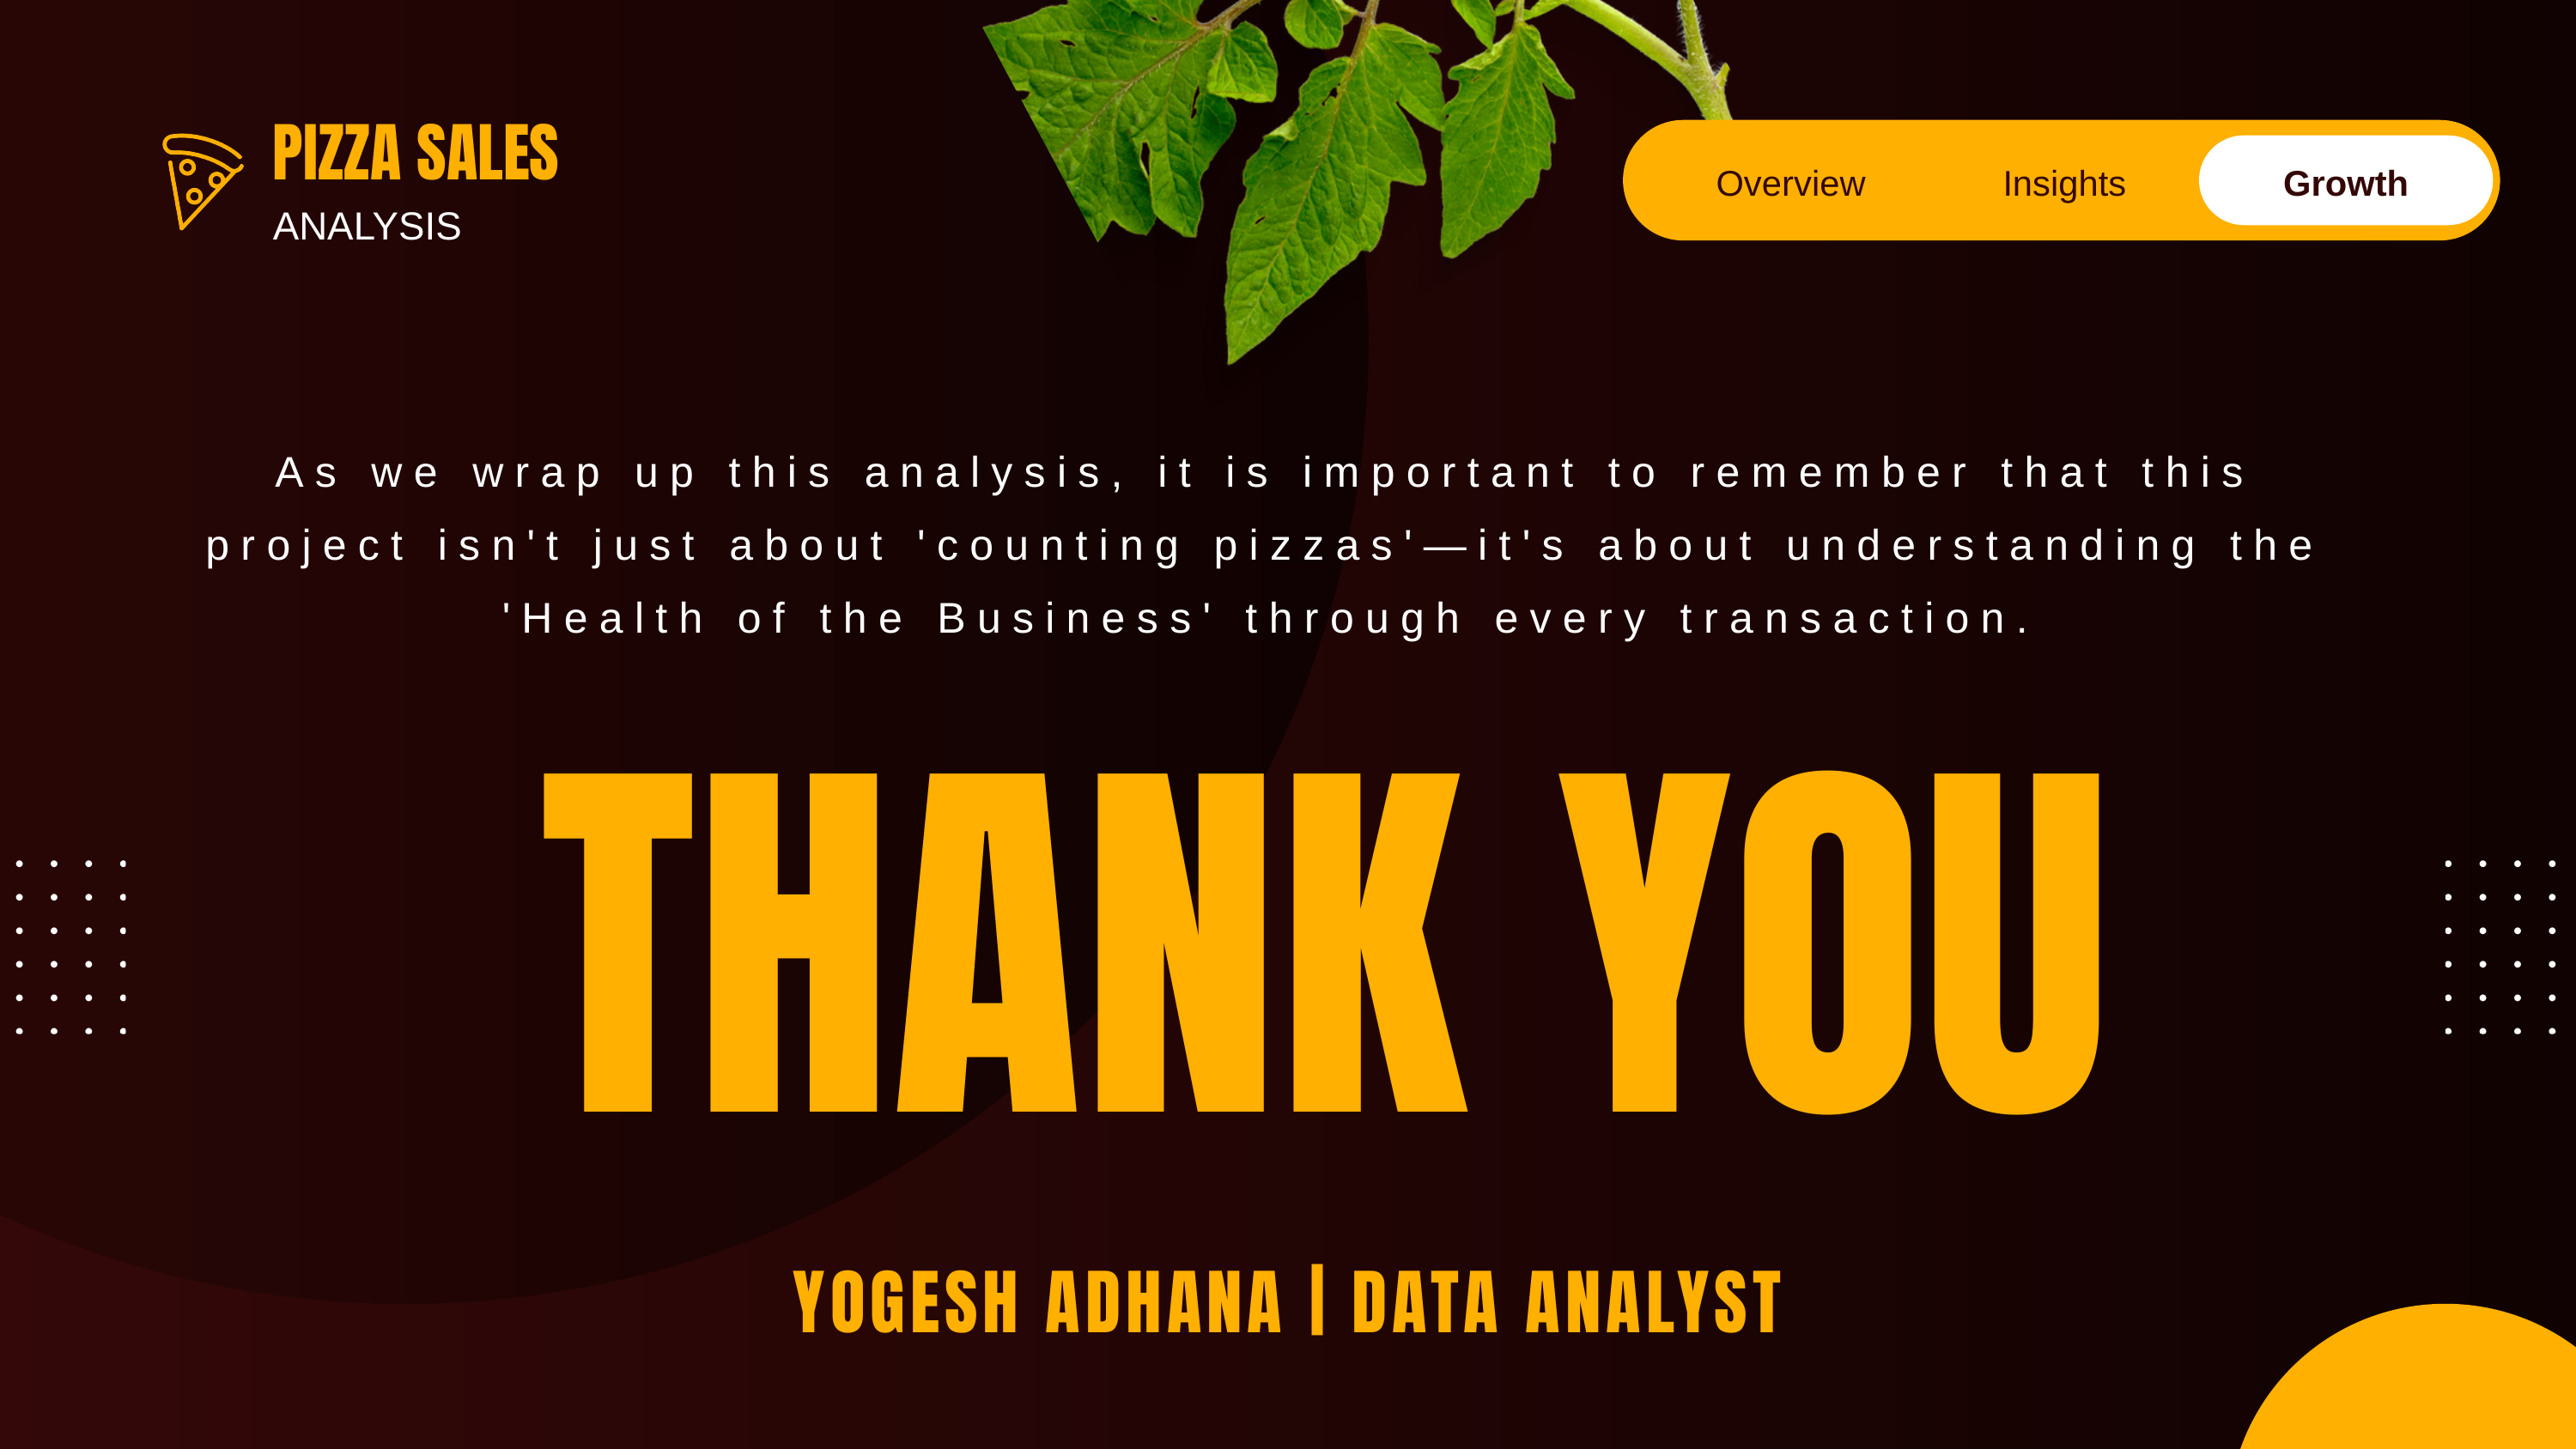

Overview
Insights
Growth
PIZZA SALES

ANALYSIS
As we wrap up this analysis, it is important to remember that this project isn't just about 'counting pizzas'—it's about understanding the 'Health of the Business' through every transaction.
THANK YOU

YOGESH ADHANA | DATA ANALYST